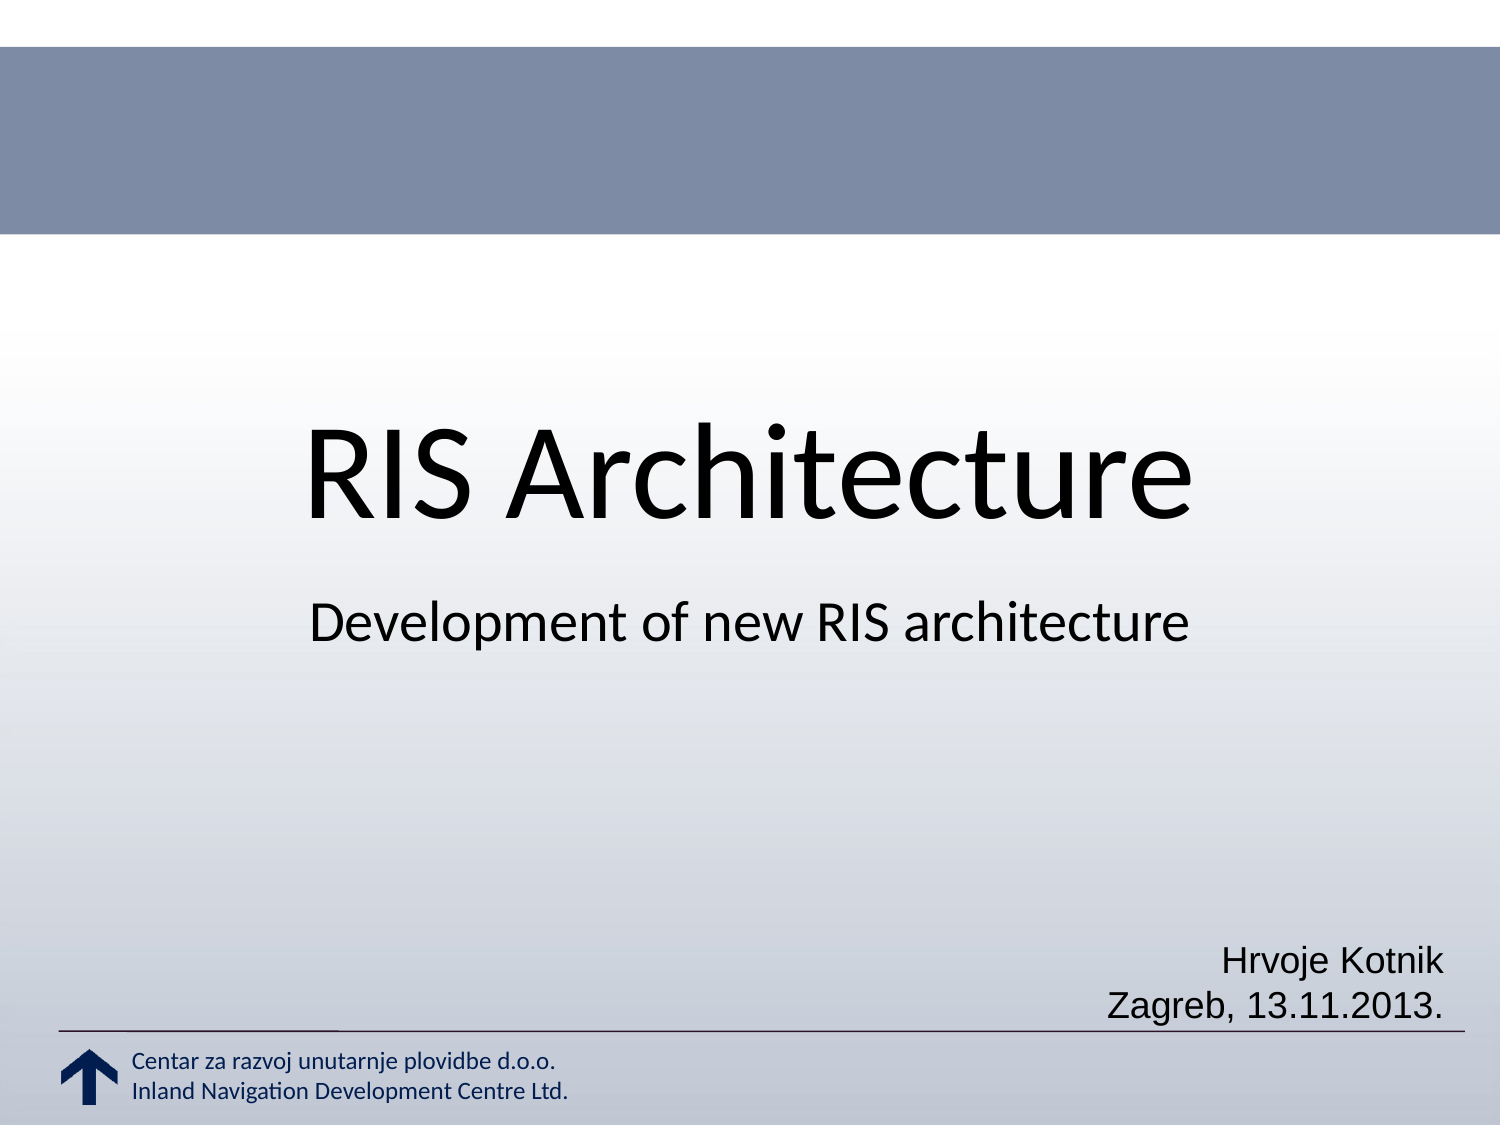

#
RIS Architecture
Development of new RIS architecture
Hrvoje Kotnik
Zagreb, 13.11.2013.